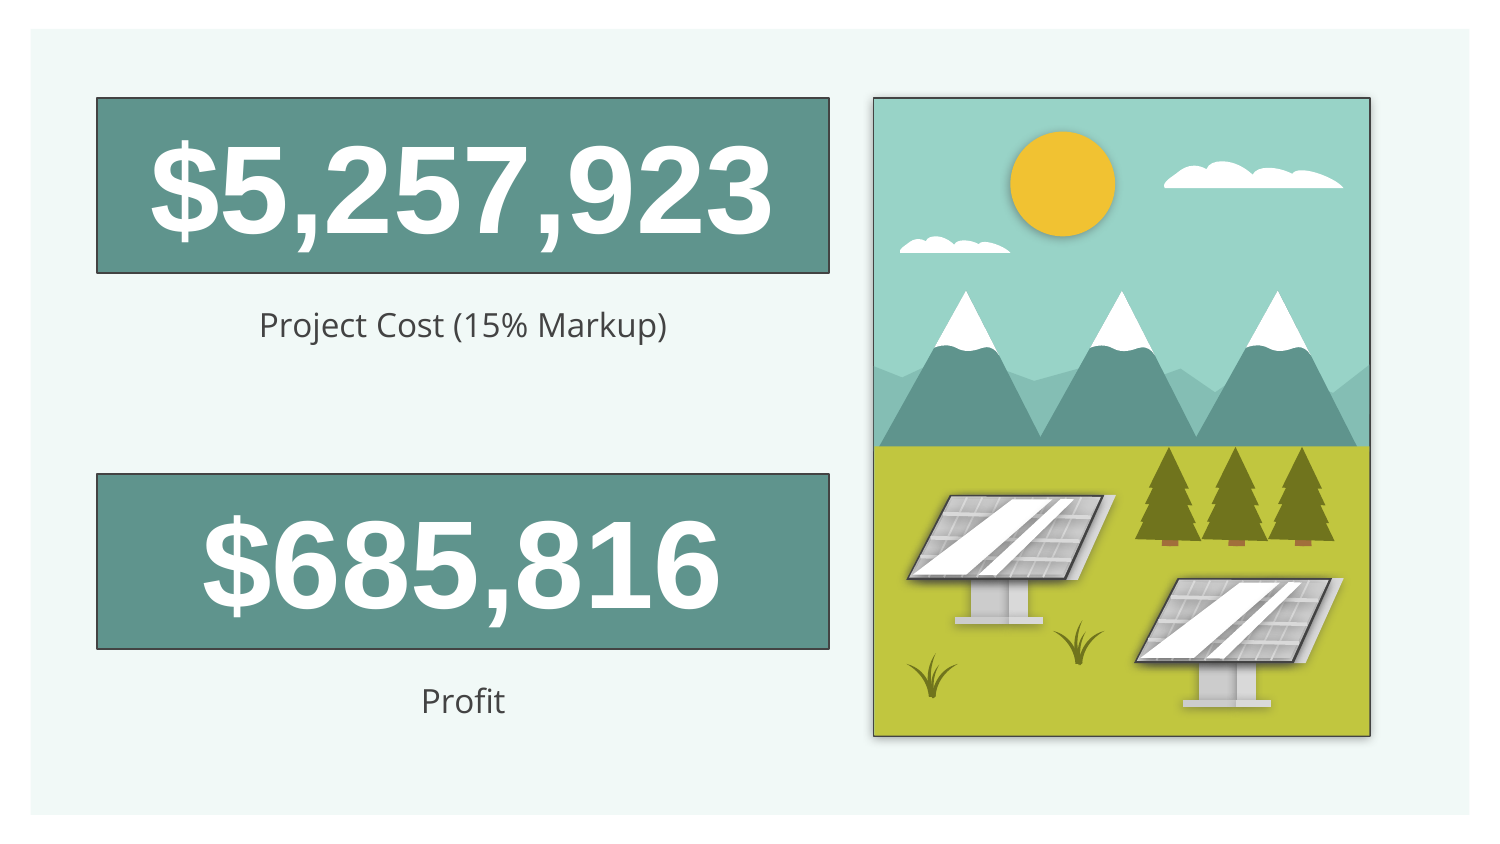

# $5,257,923

Project Cost (15% Markup)
$685,816
Profit